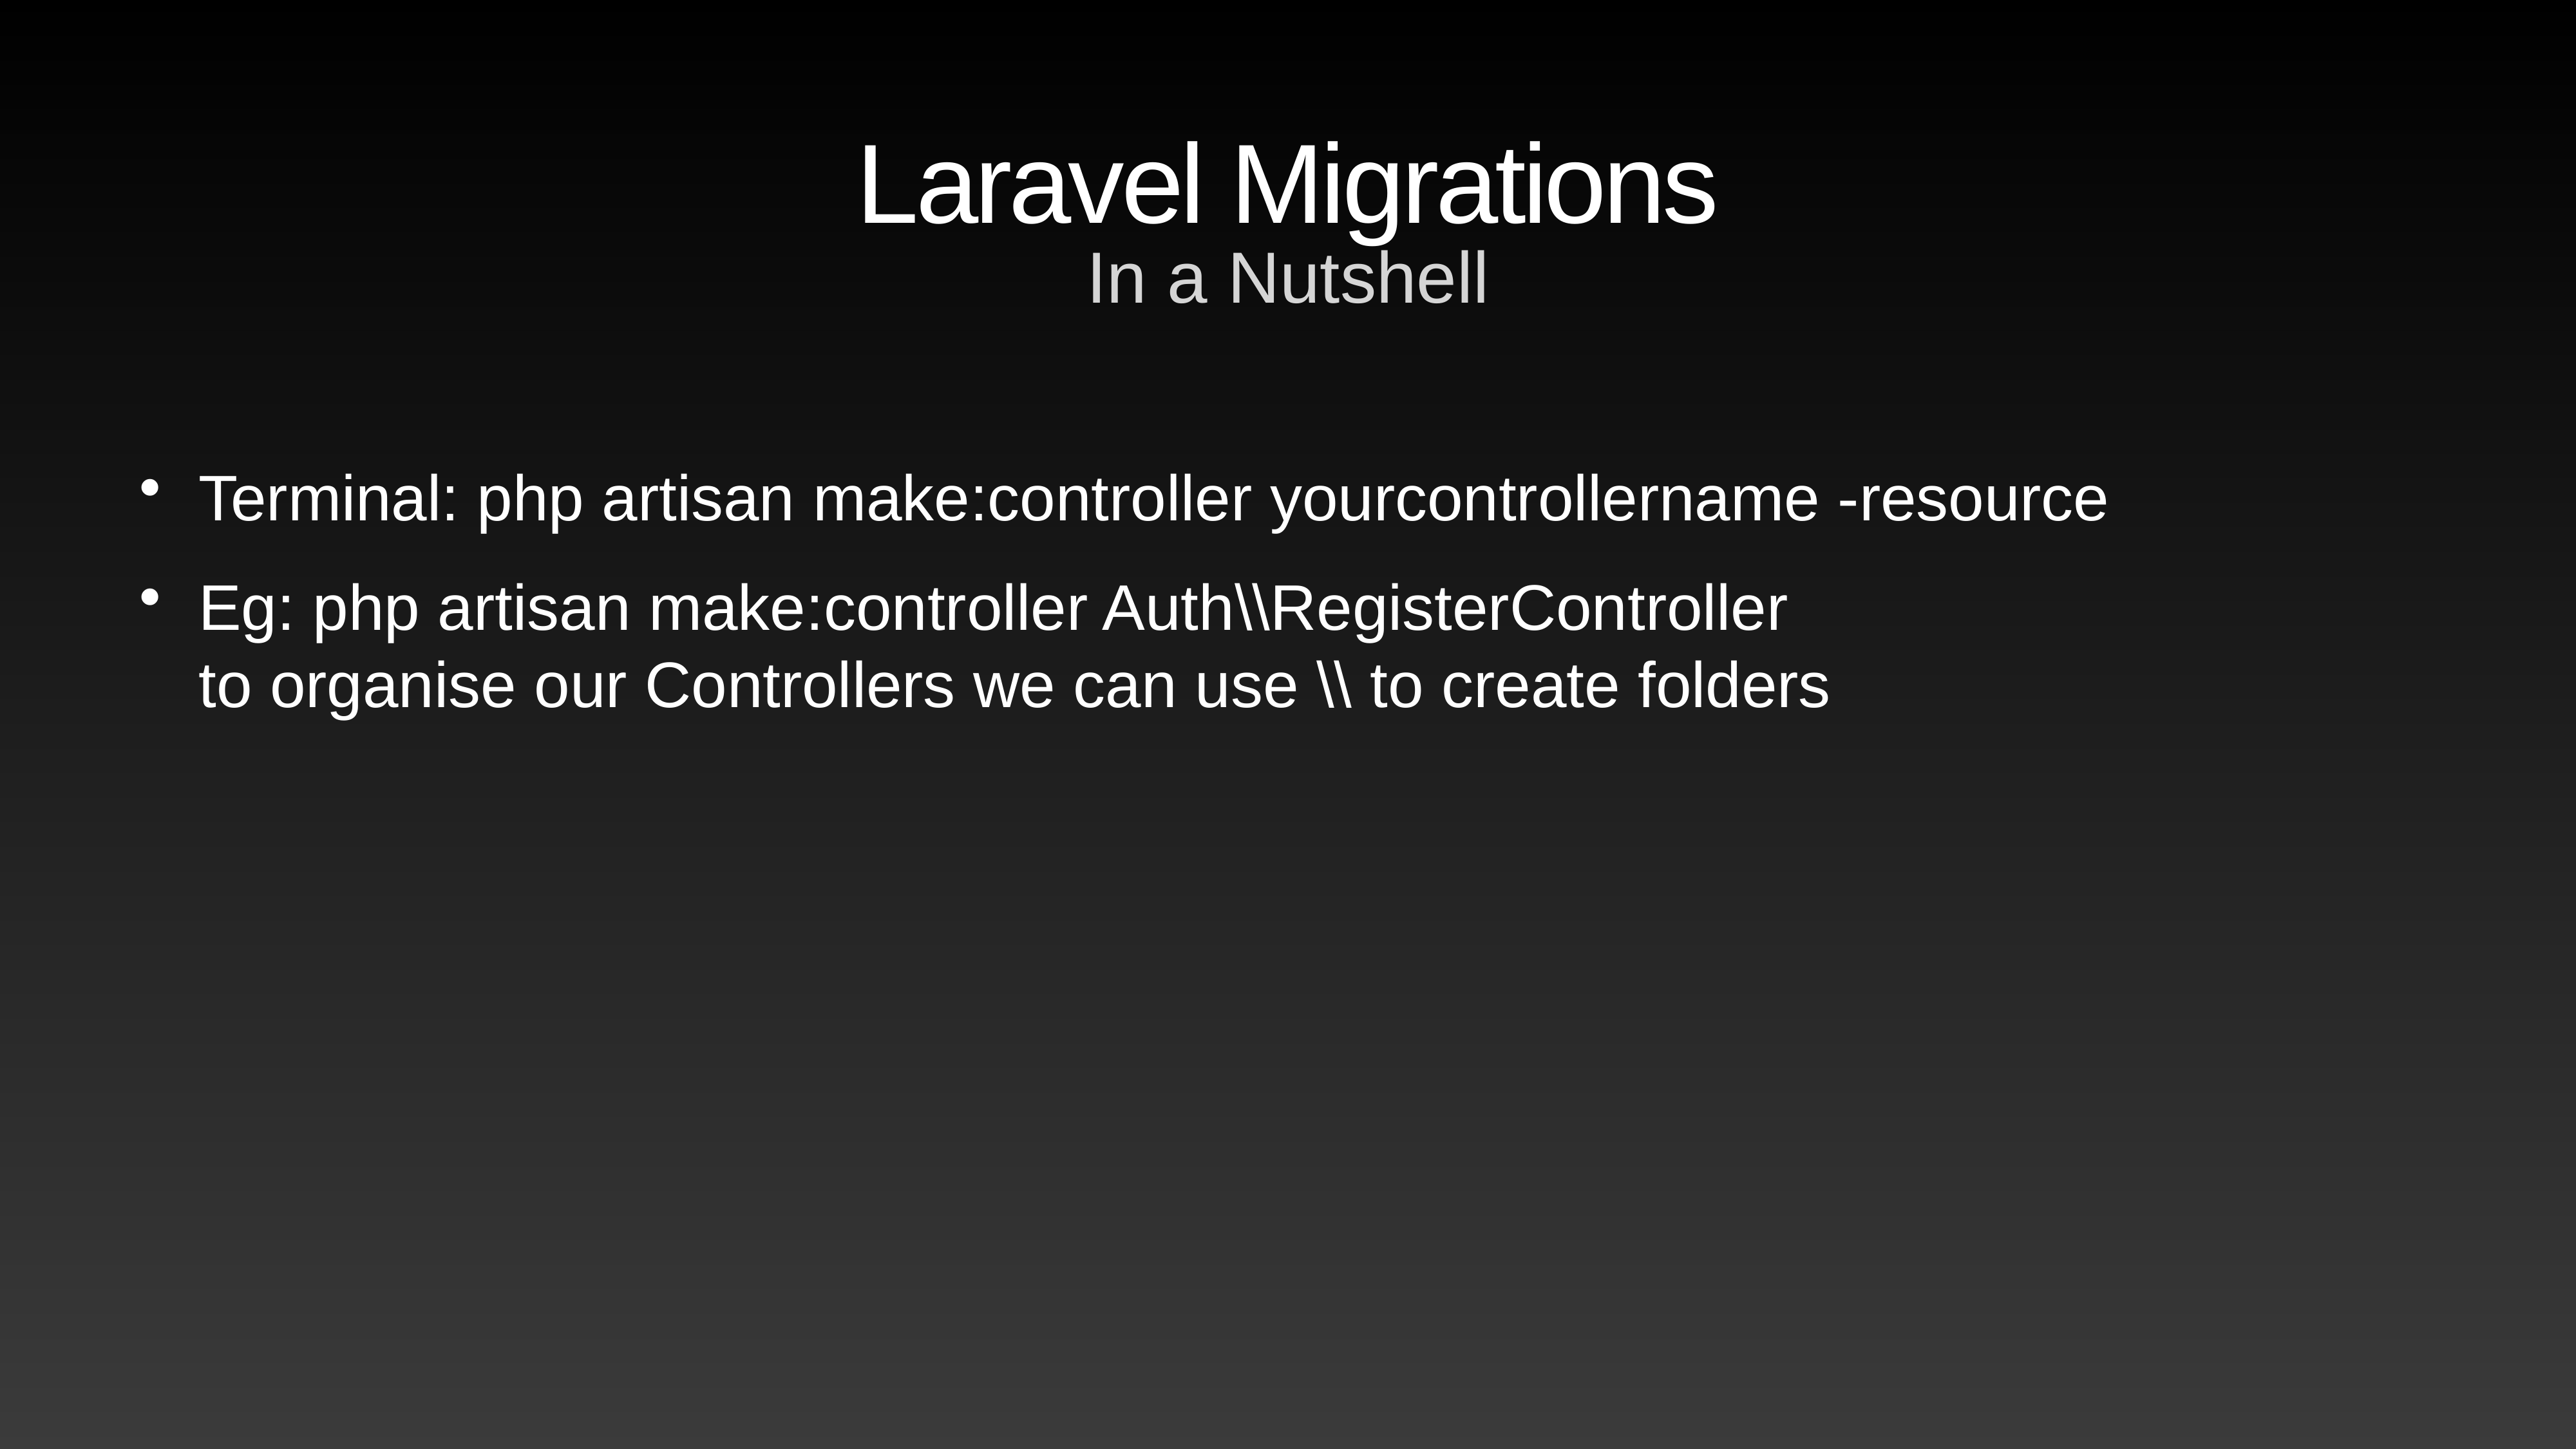

# Laravel Migrations
In a Nutshell
Terminal: php artisan make:controller yourcontrollername -resource
Eg: php artisan make:controller Auth\\RegisterController
to organise our Controllers we can use \\ to create folders